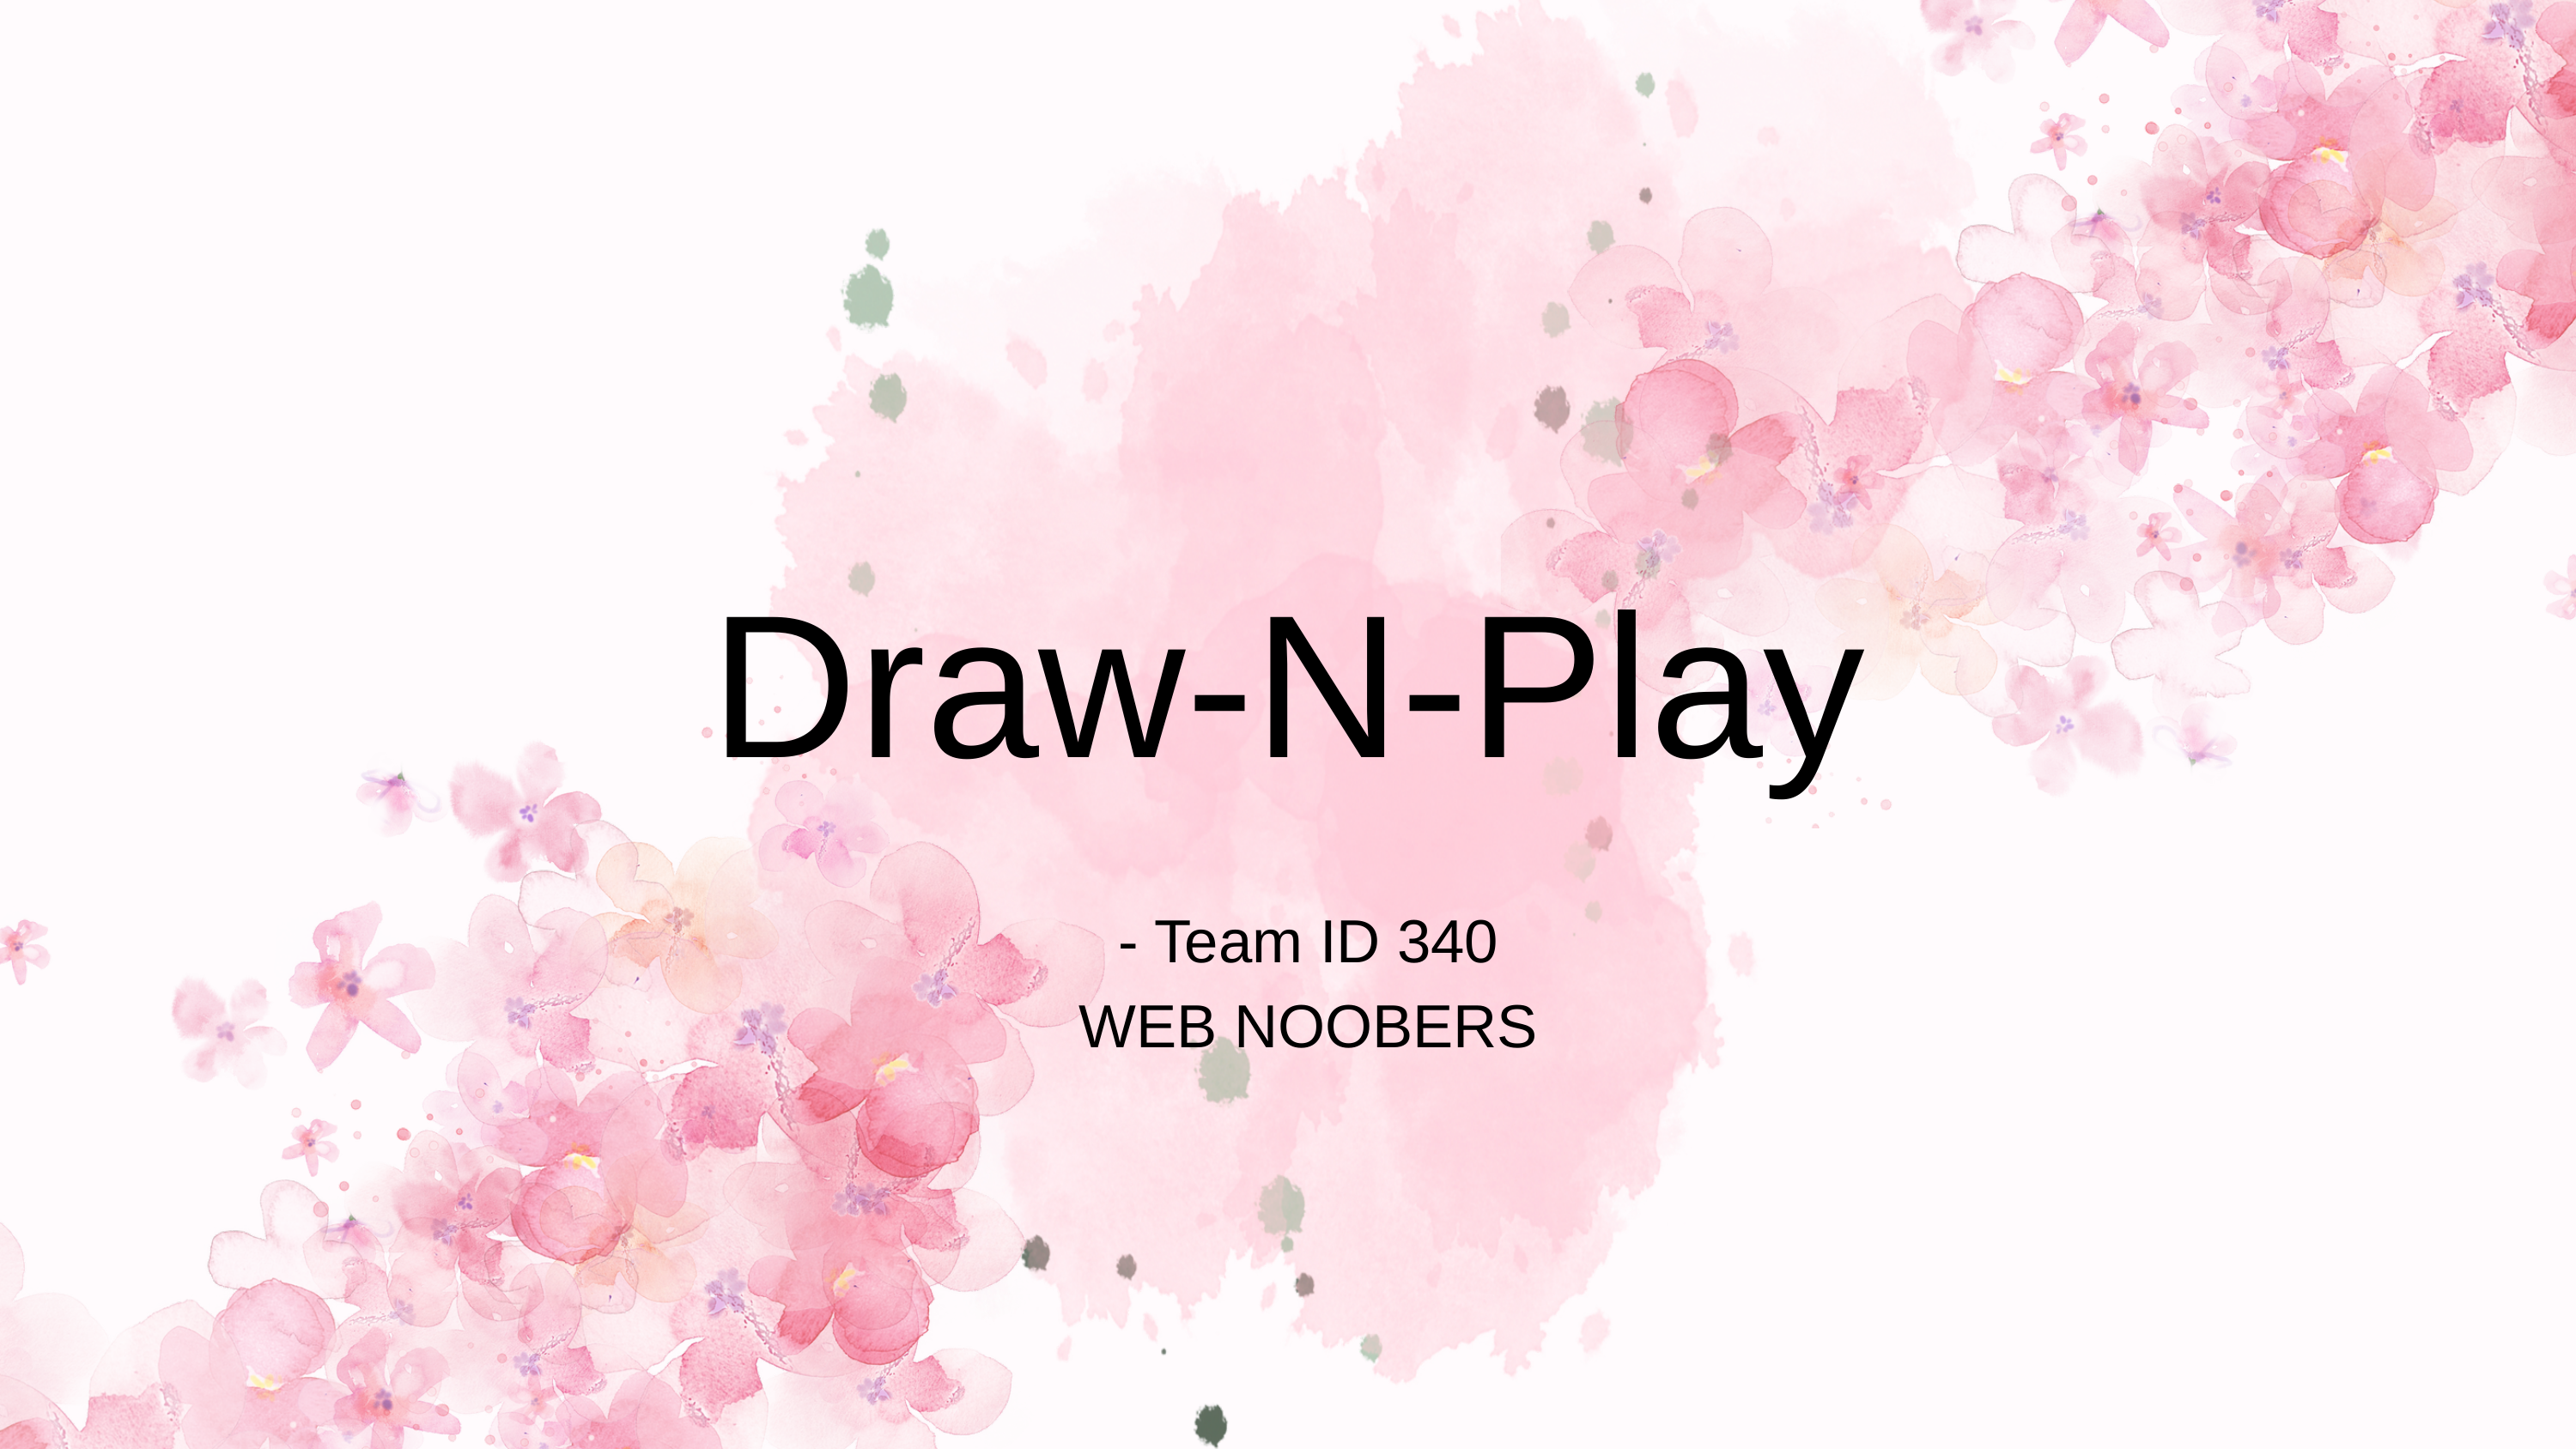

Draw-N-Play

- Team ID 340
WEB NOOBERS